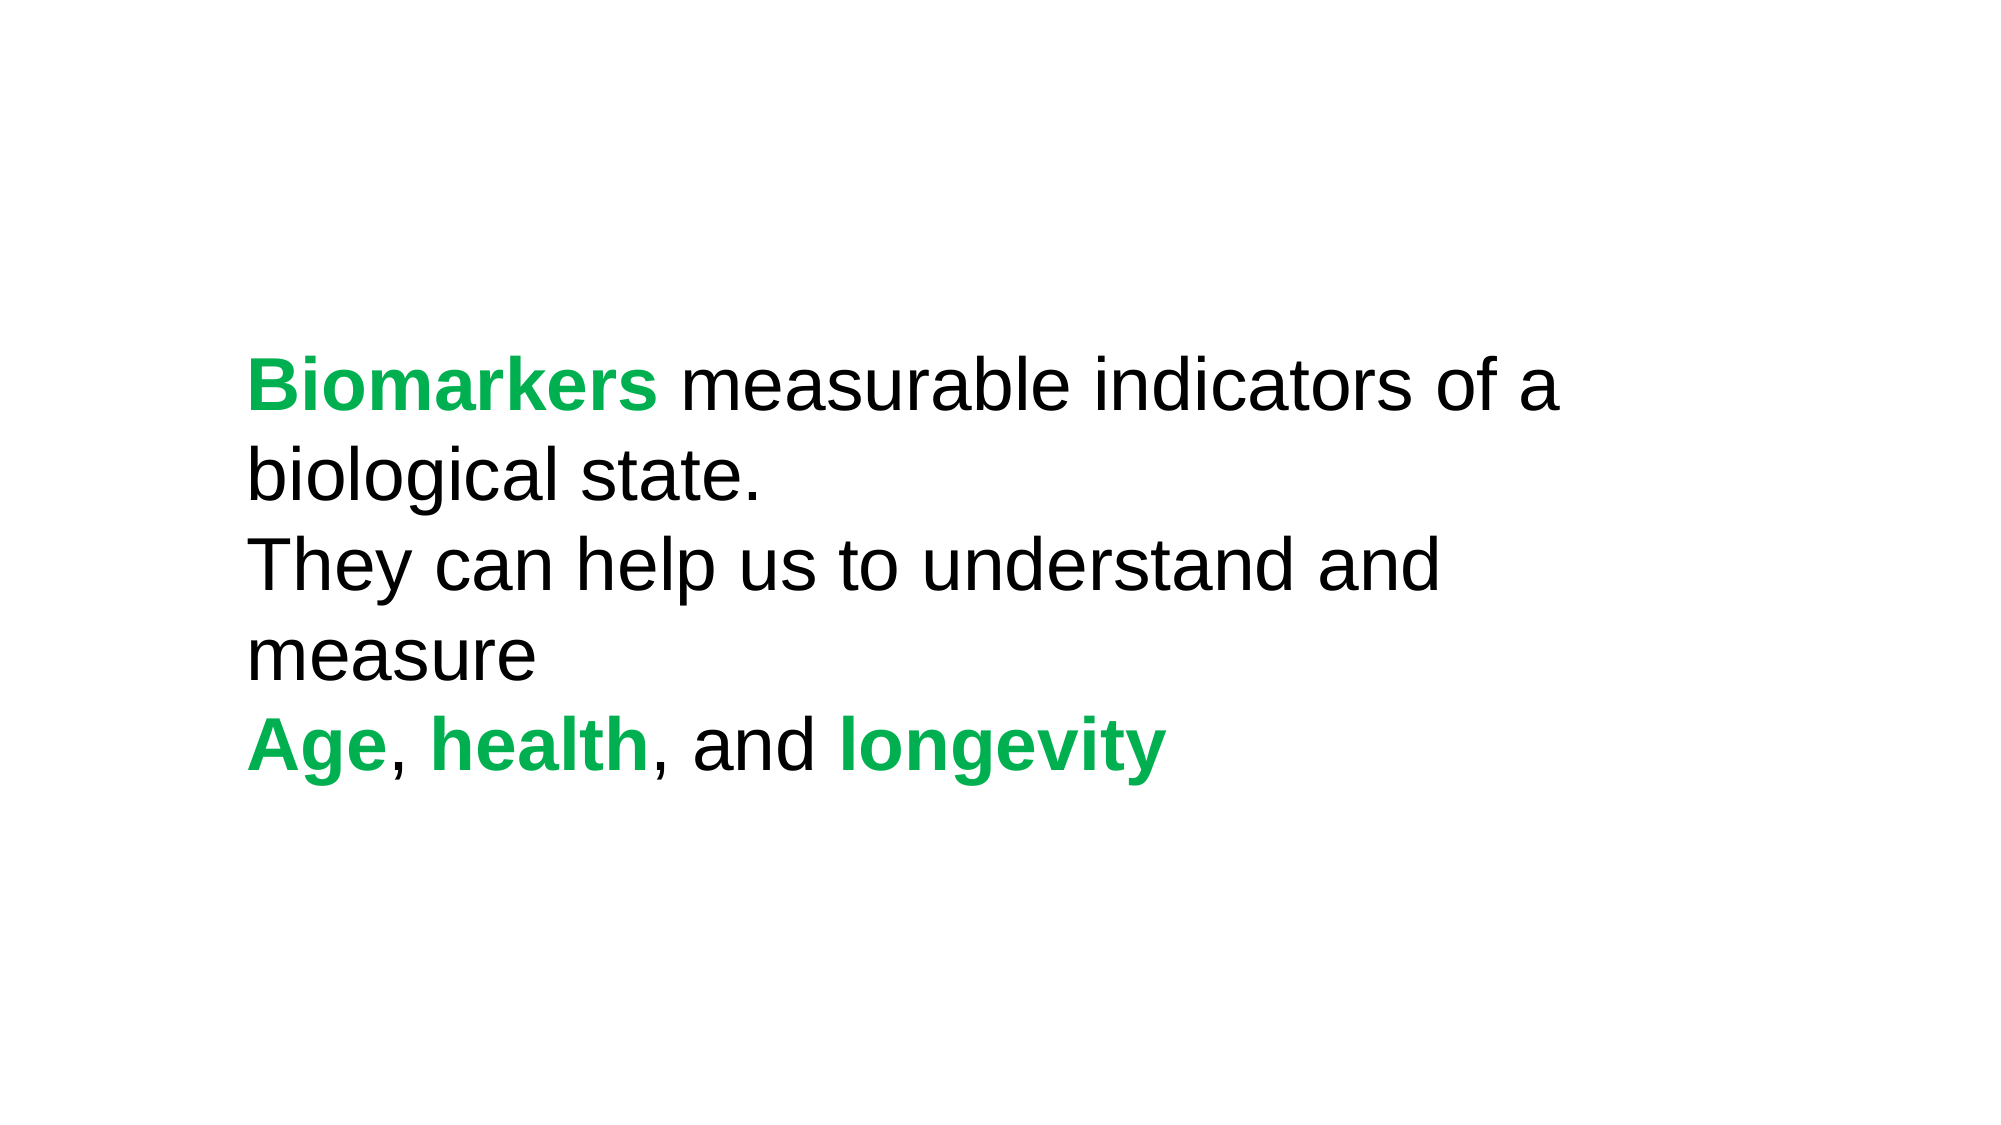

Biomarkers measurable indicators of a biological state.
They can help us to understand and measure
Age, health, and longevity